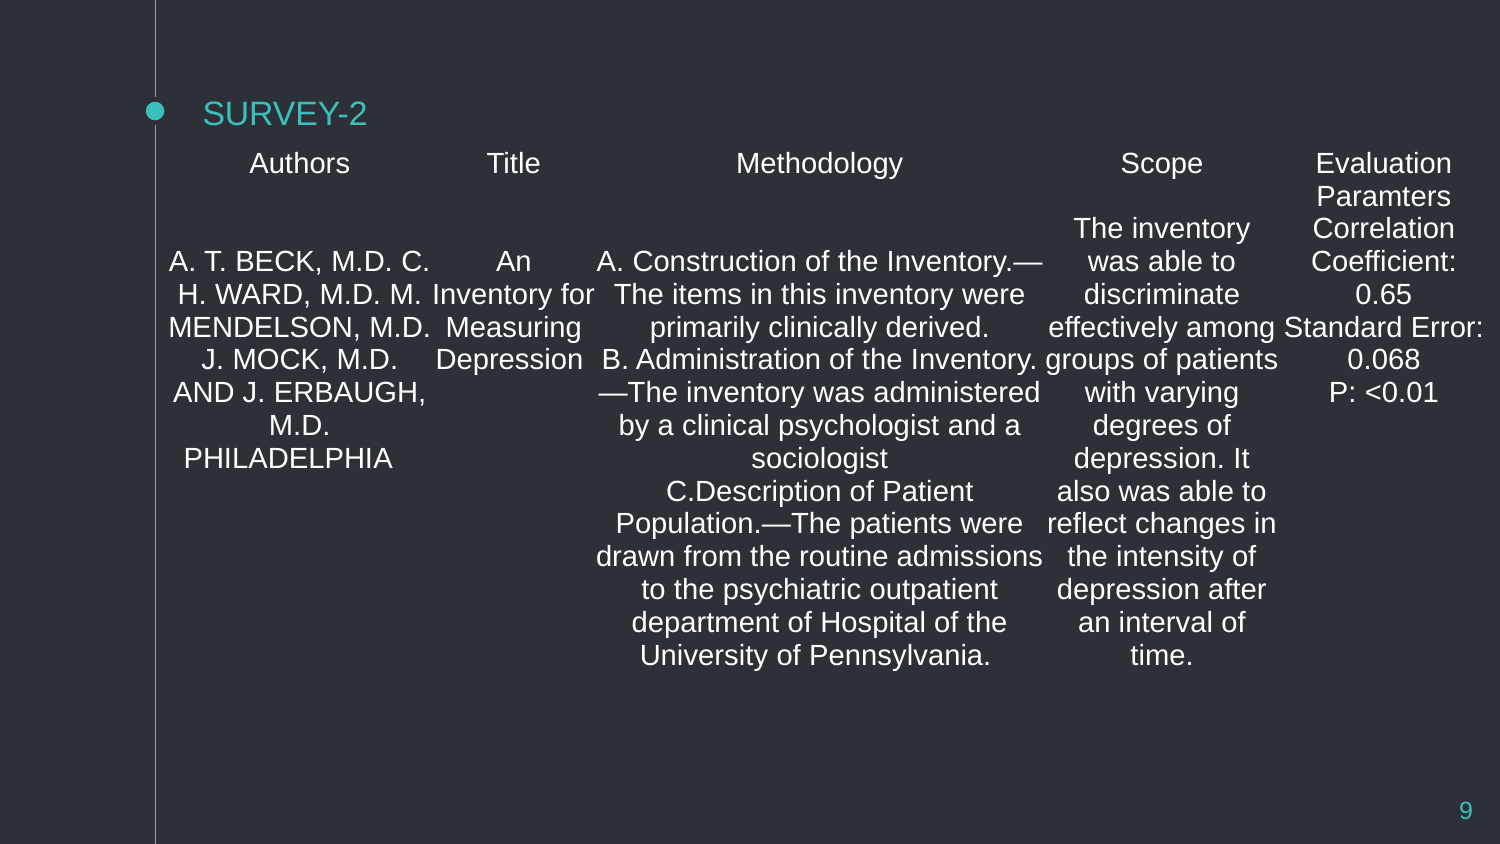

# SURVEY-2
| Authors | Title | Methodology | Scope | Evaluation Paramters |
| --- | --- | --- | --- | --- |
| A. T. BECK, M.D. C. H. WARD, M.D. M. MENDELSON, M.D. J. MOCK, M.D. AND J. ERBAUGH, M.D. PHILADELPHIA | An Inventory for Measuring Depression | A. Construction of the Inventory.—The items in this inventory were primarily clinically derived. B. Administration of the Inventory.—The inventory was administered by a clinical psychologist and a sociologist C.Description of Patient Population.—The patients were drawn from the routine admissions to the psychiatric outpatient department of Hospital of the University of Pennsylvania. | The inventory was able to discriminate effectively among groups of patients with varying degrees of depression. It also was able to reflect changes in the intensity of depression after an interval of time. | Correlation Coefficient: 0.65 Standard Error: 0.068 P: <0.01 |
9